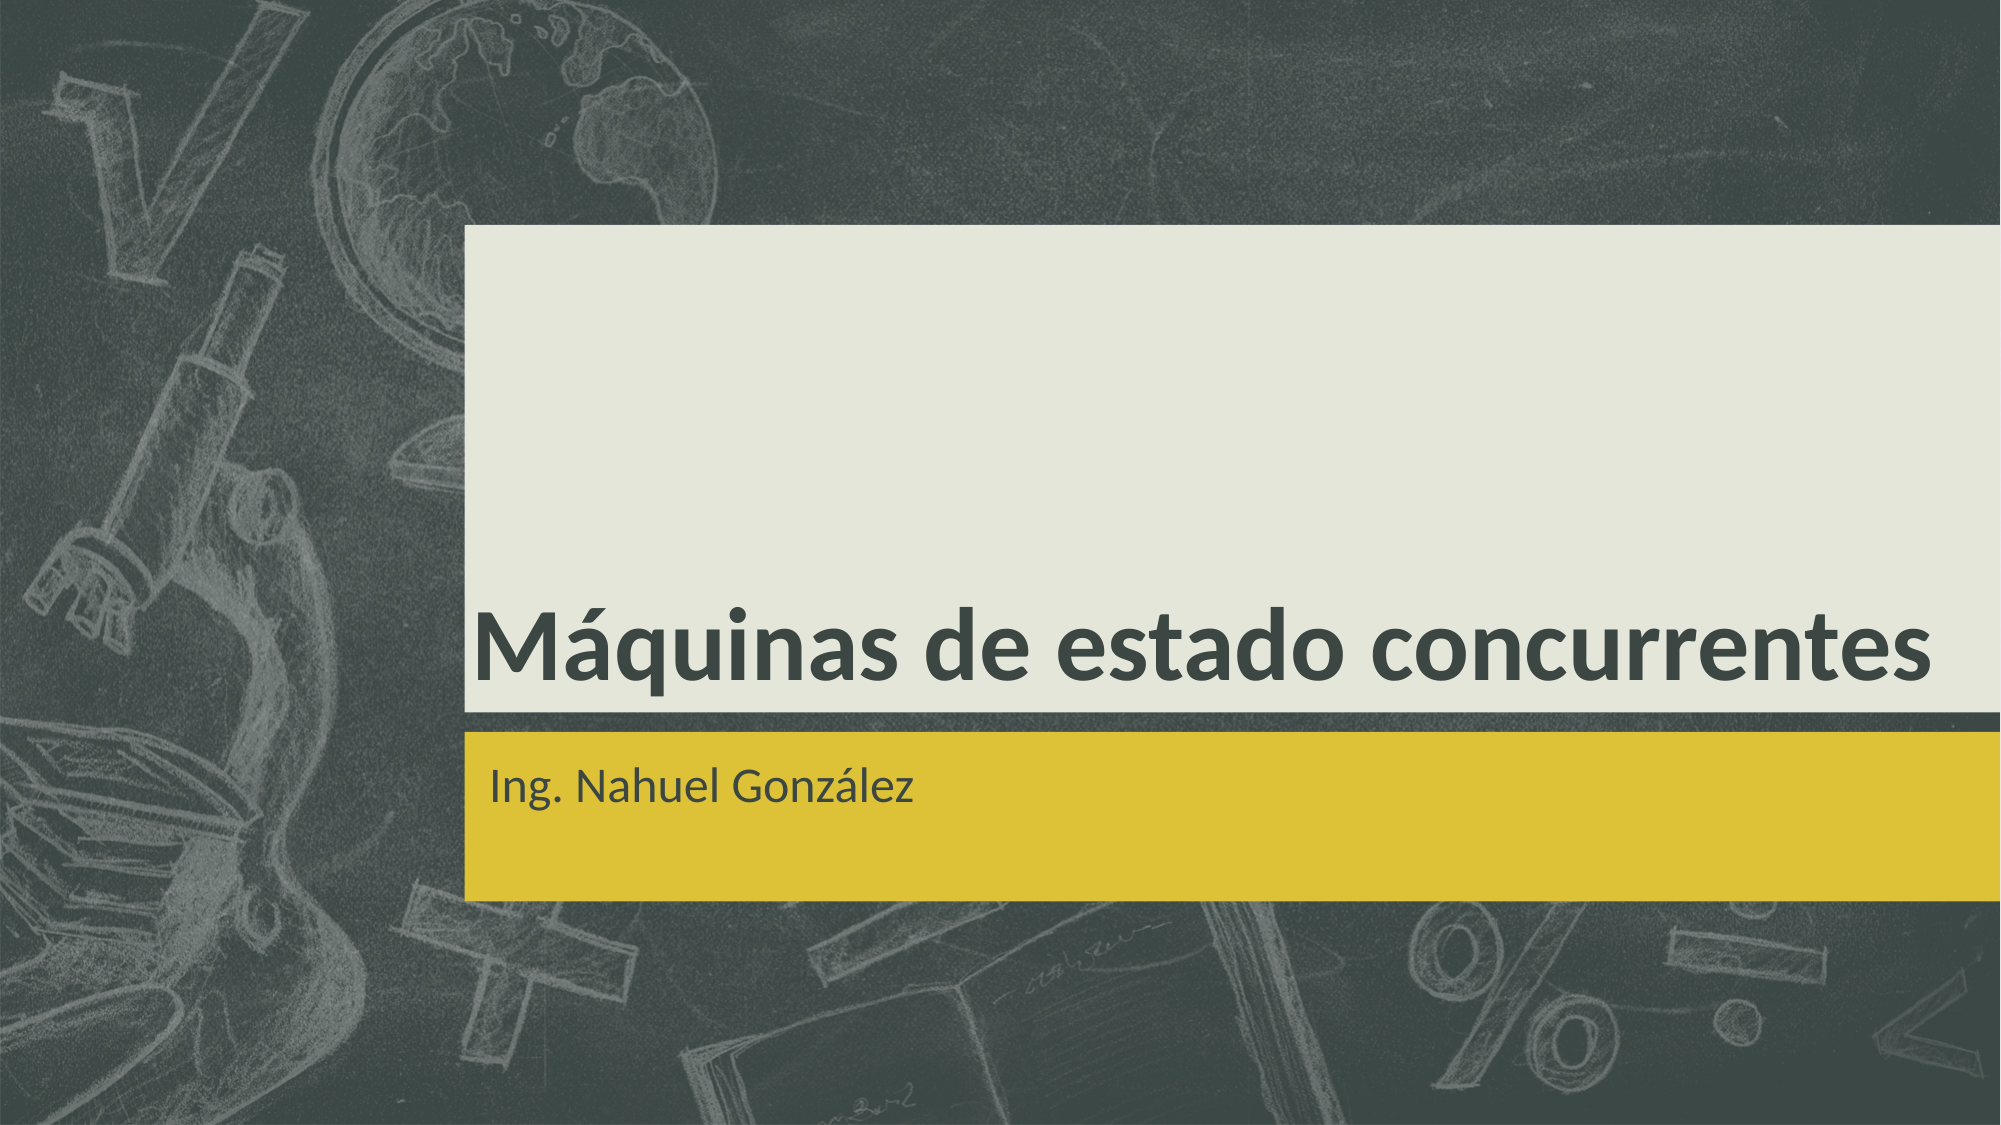

# Máquinas de estado concurrentes
Ing. Nahuel González